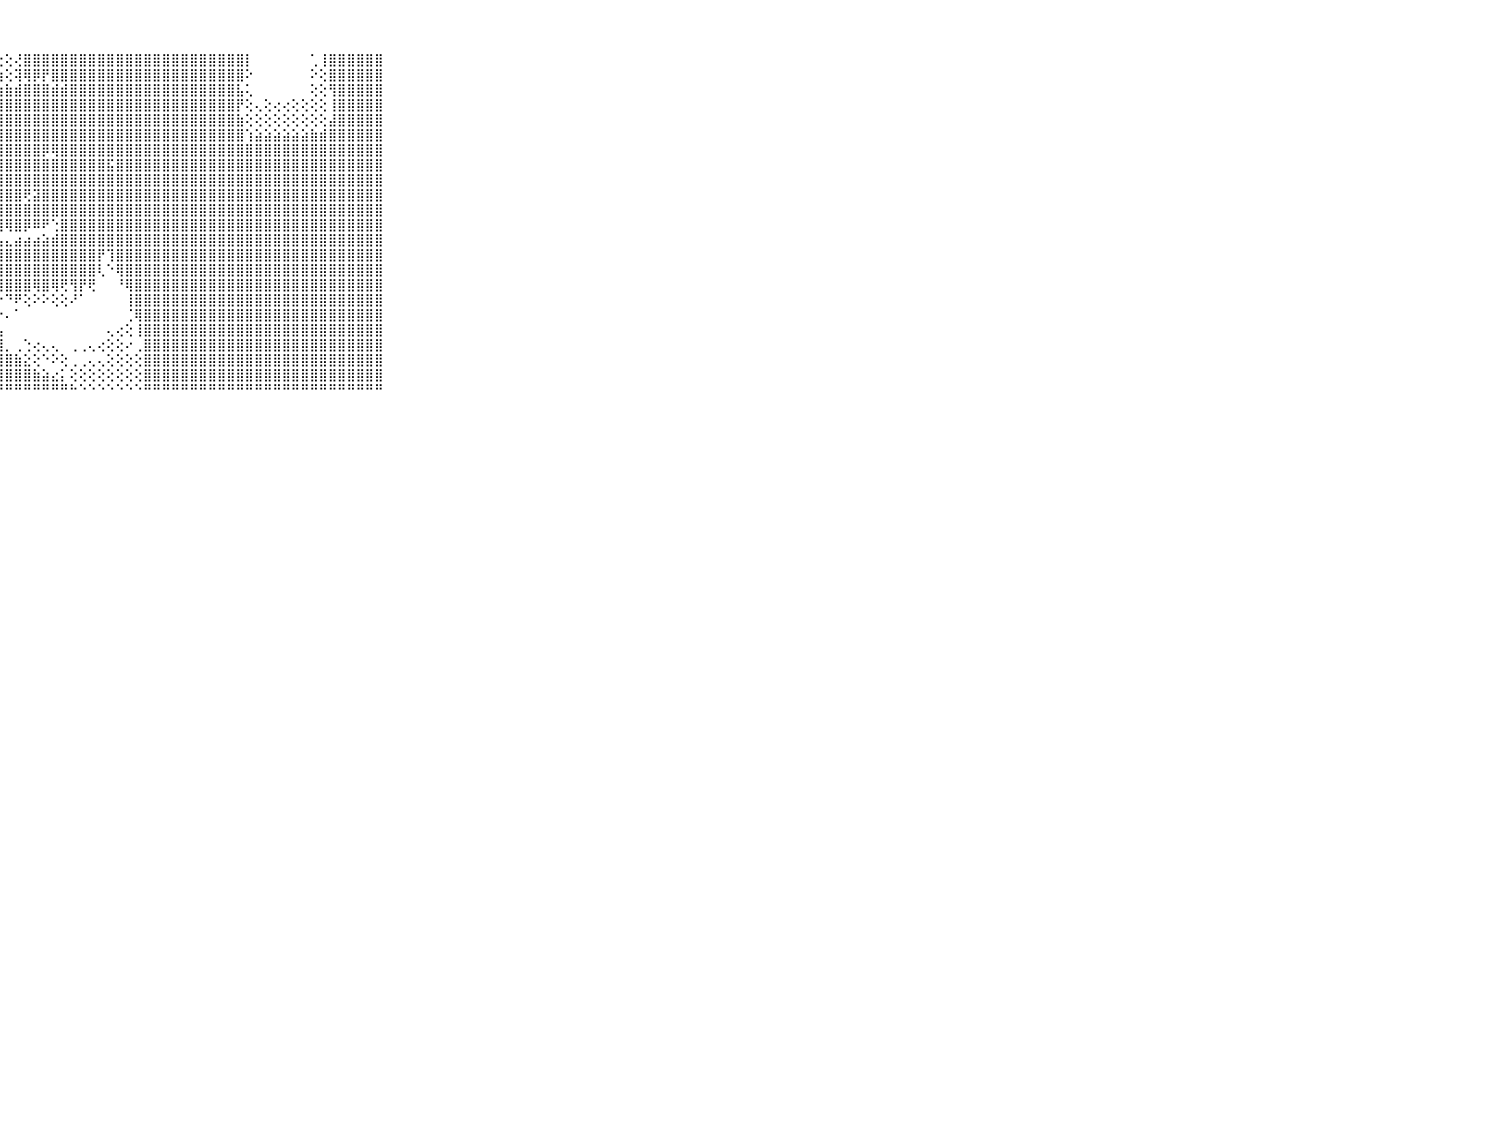

⠀⠀⠀⠀⠀⠀⠀⠀⠀⠀⠀⣻⣿⣿⣿⣿⣿⡿⠏⠑⢄⢱⢜⢏⠜⠁⢕⢕⢕⢜⣿⣿⣿⣿⣿⣿⣿⣿⣿⣿⣿⣿⣿⣿⣿⣿⣿⣿⣿⣿⣿⣿⣿⣿⡇⠀⠀⠀⠀⠀⠀⢁⢸⣿⣿⣿⣿⣿⣿⠀⠀⠀⠀⠀⠀⠀⠀⠀⠀⠀⠀
⠀⠀⠀⠀⠀⠀⠀⠀⠀⠀⠀⢝⢝⣿⡟⢟⢻⡇⠀⠐⠕⠔⢔⢕⢕⢕⢕⢵⢕⢽⢿⡿⡟⣿⣿⣿⣿⣿⣿⣿⣿⣿⣿⣿⣿⣿⣿⣿⣿⣿⣿⣿⣿⣿⠕⠀⠀⠀⠀⠀⠀⠕⢕⣿⣿⣿⣿⣿⣿⠀⠀⠀⠀⠀⠀⠀⠀⠀⠀⠀⠀
⠀⠀⠀⠀⠀⠀⠀⠀⠀⠀⠀⣵⣷⣿⣿⣷⡎⠁⢑⣴⡔⢜⢇⢕⢕⣕⣕⣵⣷⣾⣿⣿⣿⣾⣾⣿⣿⣿⣿⣿⣿⣿⣿⣿⣿⣿⣿⣿⣿⣿⣿⣿⣿⣧⢅⠀⠀⠀⠀⠀⠀⢕⢕⢻⣿⣿⣿⣿⣿⠀⠀⠀⠀⠀⠀⠀⠀⠀⠀⠀⠀
⠀⠀⠀⠀⠀⠀⠀⠀⠀⠀⠀⢜⣿⣯⣿⣿⡇⢕⢕⢕⢕⣵⣷⣿⣿⣿⣿⣿⣿⣿⣿⣿⣿⣿⣿⣿⣿⣿⣿⣿⣿⣿⣿⣿⣿⣿⣿⣿⣿⣿⣿⣿⣿⡟⢕⢄⢕⢔⢔⢕⢕⢕⢕⢸⣿⣿⣿⣿⣿⠀⠀⠀⠀⠀⠀⠀⠀⠀⠀⠀⠀
⠀⠀⠀⠀⠀⠀⠀⠀⠀⠀⠀⢻⢿⣿⣿⣿⣷⢕⢕⡕⣿⣿⣿⣿⣿⣿⣿⣿⣿⣿⣿⣿⣿⣿⣿⣿⣿⣿⣿⣿⣿⣿⣿⣿⣿⣿⣿⣿⣿⣿⣿⣿⣿⣷⢕⢕⢕⢕⢕⢕⢕⢕⢕⣼⣿⣿⣿⣿⣿⠀⠀⠀⠀⠀⠀⠀⠀⠀⠀⠀⠀
⠀⠀⠀⠀⠀⠀⠀⠀⠀⠀⠀⣕⣼⣿⣿⣿⣿⡇⢕⢸⣿⣿⣿⣿⣿⣿⣿⣿⣿⣿⣿⣿⣿⣿⣿⣿⣿⣿⣿⣿⣿⣿⣿⣿⣿⣿⣿⣿⣿⣿⣿⣿⣿⣿⢱⣵⣵⣵⣵⣵⣵⣷⣾⣿⣿⣿⣿⣿⣿⠀⠀⠀⠀⠀⠀⠀⠀⠀⠀⠀⠀
⠀⠀⠀⠀⠀⠀⠀⠀⠀⠀⠀⢻⢿⣿⣿⣿⣿⣧⠕⢜⣿⣿⣿⣿⣿⣿⣿⣿⣿⣿⣿⣿⡿⢿⣿⣿⣿⣿⣿⣿⣿⣿⣿⣿⣿⣿⣿⣿⣿⣿⣿⣿⣿⣿⣿⣿⣿⣿⣿⣿⣿⣿⣿⣿⣿⣿⣿⣿⣿⠀⠀⠀⠀⠀⠀⠀⠀⠀⠀⠀⠀
⠀⠀⠀⠀⠀⠀⠀⠀⠀⠀⠀⣷⣿⣿⣿⣿⣿⣿⡕⢕⢹⣿⣿⣿⡿⢿⣿⣿⣿⣿⣿⣿⣿⣿⣿⣿⣿⣿⣿⣯⣿⣿⣿⣿⣿⣿⣿⣿⣿⣿⣿⣿⣿⣿⣿⣿⣿⣿⣿⣿⣿⣿⣿⣿⣿⣿⣿⣿⣿⠀⠀⠀⠀⠀⠀⠀⠀⠀⠀⠀⠀
⠀⠀⠀⠀⠀⠀⠀⠀⠀⠀⠀⢜⣻⣿⣿⣿⣿⣿⣧⡕⢸⣿⣿⣿⣿⣿⣿⣿⣿⣿⣿⣿⣿⣿⣿⣿⣿⣿⣿⣿⣿⣿⣿⣿⣿⣿⣿⣿⣿⣿⣿⣿⣿⣿⣿⣿⣿⣿⣿⣿⣿⣿⣿⣿⣿⣿⣿⣿⣿⠀⠀⠀⠀⠀⠀⠀⠀⠀⠀⠀⠀
⠀⠀⠀⠀⠀⠀⠀⠀⠀⠀⠀⢿⣿⣿⣿⣿⣿⣿⣿⣿⣮⣿⣿⣿⣿⣿⣿⣿⣿⣿⢟⣽⣿⣿⣿⣿⣿⣿⣿⣿⣿⣿⣿⣿⣿⣿⣿⣿⣿⣿⣿⣿⣿⣿⣿⣿⣿⣿⣿⣿⣿⣿⣿⣿⣿⣿⣿⣿⣿⠀⠀⠀⠀⠀⠀⠀⠀⠀⠀⠀⠀
⠀⠀⠀⠀⠀⠀⠀⠀⠀⠀⠀⣸⣿⣿⣿⣿⣿⣿⣿⣿⣾⣿⣿⣿⣿⣿⣿⣿⣿⣿⣿⣿⣿⣿⣿⣿⣿⣿⣿⣿⣿⣿⣿⣿⣿⣿⣿⣿⣿⣿⣿⣿⣿⣿⣿⣿⣿⣿⣿⣿⣿⣿⣿⣿⣿⣿⣿⣿⣿⠀⠀⠀⠀⠀⠀⠀⠀⠀⠀⠀⠀
⠀⠀⠀⠀⠀⠀⠀⠀⠀⠀⠀⢻⣿⣿⣿⣿⣿⣿⣿⣿⣿⣿⣿⣿⣿⣿⣿⣿⢿⣿⡿⠿⠟⢑⣿⣿⣿⣿⣿⣿⣿⣿⣿⣿⣿⣿⣿⣿⣿⣿⣿⣿⣿⣿⣿⣿⣿⣿⣿⣿⣿⣿⣿⣿⣿⣿⣿⣿⣿⠀⠀⠀⠀⠀⠀⠀⠀⠀⠀⠀⠀
⠀⠀⠀⠀⠀⠀⠀⠀⠀⠀⠀⣿⣿⣿⣿⣿⣿⣿⣿⣿⣿⣿⣿⢿⣿⣿⣿⣧⣄⣴⣴⣴⣵⣾⣿⣿⣿⣿⣿⣿⣿⣿⣿⣿⣿⣿⣿⣿⣿⣿⣿⣿⣿⣿⣿⣿⣿⣿⣿⣿⣿⣿⣿⣿⣿⣿⣿⣿⣿⠀⠀⠀⠀⠀⠀⠀⠀⠀⠀⠀⠀
⠀⠀⠀⠀⠀⠀⠀⠀⠀⠀⠀⣿⣿⣿⣿⣿⣿⣿⣿⣿⣿⣿⣿⣵⣽⣿⣿⣿⣿⣿⣿⣿⣿⣿⣿⣿⣿⣿⡟⢹⣿⣿⣿⣿⣿⣿⣿⣿⣿⣿⣿⣿⣿⣿⣿⣿⣿⣿⣿⣿⣿⣿⣿⣿⣿⣿⣿⣿⣿⠀⠀⠀⠀⠀⠀⠀⠀⠀⠀⠀⠀
⠀⠀⠀⠀⠀⠀⠀⠀⠀⠀⠀⣿⣿⣿⣿⣿⣿⣿⣿⣿⣿⣿⣿⣿⡇⢿⣿⣿⣿⣿⣿⣿⣿⣿⣿⣿⣿⣿⢇⠑⢿⣿⣿⣿⣿⣿⣿⣿⣿⣿⣿⣿⣿⣿⣿⣿⣿⣿⣿⣿⣿⣿⣿⣿⣿⣿⣿⣿⣿⠀⠀⠀⠀⠀⠀⠀⠀⠀⠀⠀⠀
⠀⠀⠀⠀⠀⠀⠀⠀⠀⠀⠀⣿⣿⣿⣿⣿⣿⣿⣿⣿⣿⣿⣿⣿⣷⡕⢹⢿⣿⣿⣿⢿⣿⢿⢟⢻⡟⢟⠀⠀⠘⢿⣿⣿⣿⣿⣿⣿⣿⣿⣿⣿⣿⣿⣿⣿⣿⣿⣿⣿⣿⣿⣿⣿⣿⣿⣿⣿⣿⠀⠀⠀⠀⠀⠀⠀⠀⠀⠀⠀⠀
⠀⠀⠀⠀⠀⠀⠀⠀⠀⠀⠀⣿⣿⣿⣿⣿⣿⣿⣿⣿⣿⣿⣿⣿⣿⣷⡕⠕⠙⠟⢕⠕⠕⢕⢕⠜⠁⠀⠀⠀⠀⢸⣿⣿⣿⣿⣿⣿⣿⣿⣿⣿⣿⣿⣿⣿⣿⣿⣿⣿⣿⣿⣿⣿⣿⣿⣿⣿⣿⠀⠀⠀⠀⠀⠀⠀⠀⠀⠀⠀⠀
⠀⠀⠀⠀⠀⠀⠀⠀⠀⠀⠀⣿⣿⣿⣿⣿⣿⣿⣿⣿⣿⣿⣿⣿⣿⣿⣿⡕⠄⠁⠀⠀⠀⠀⠀⠀⠀⠀⠀⠀⠀⢈⢿⣿⣿⣿⣿⣿⣿⣿⣿⣿⣿⣿⣿⣿⣿⣿⣿⣿⣿⣿⣿⣿⣿⣿⣿⣿⣿⠀⠀⠀⠀⠀⠀⠀⠀⠀⠀⠀⠀
⠀⠀⠀⠀⠀⠀⠀⠀⠀⠀⠀⣿⣿⣿⣿⣿⣿⣿⣿⣿⣿⣿⣿⣿⣿⣿⣿⣧⠀⠀⠀⠀⠀⠀⠀⠀⠀⠀⠀⢄⢔⢕⢸⣿⣿⣿⣿⣿⣿⣿⣿⣿⣿⣿⣿⣿⣿⣿⣿⣿⣿⣿⣿⣿⣿⣿⣿⣿⣿⠀⠀⠀⠀⠀⠀⠀⠀⠀⠀⠀⠀
⠀⠀⠀⠀⠀⠀⠀⠀⠀⠀⠀⣿⣿⣿⣿⣿⣿⣿⣿⣿⣿⣿⣿⣿⣿⣿⣿⣿⡀⢀⢑⢔⢄⢄⠀⢀⢀⢄⢔⢕⢕⠔⢀⣿⣿⣿⣿⣿⣿⣿⣿⣿⣿⣿⣿⣿⣿⣿⣿⣿⣿⣿⣿⣿⣿⣿⣿⣿⣿⠀⠀⠀⠀⠀⠀⠀⠀⠀⠀⠀⠀
⠀⠀⠀⠀⠀⠀⠀⠀⠀⠀⠀⣿⣿⣿⣿⣿⣿⣿⣿⣿⣿⣿⣿⣿⣿⣿⣿⣿⣿⣷⣕⢕⠑⠕⢕⢀⢀⢄⢄⢕⢕⢕⢕⣿⣿⣿⣿⣿⣿⣿⣿⣿⣿⣿⣿⣿⣿⣿⣿⣿⣿⣿⣿⣿⣿⣿⣿⣿⣿⠀⠀⠀⠀⠀⠀⠀⠀⠀⠀⠀⠀
⠀⠀⠀⠀⠀⠀⠀⠀⠀⠀⠀⣿⣿⣿⣿⣿⣿⣿⣿⣿⣿⣿⣿⣿⣿⣿⣿⣿⣿⣿⣿⣷⣵⣔⡅⢕⢕⢕⢕⢕⢕⢕⢕⣿⣿⣿⣿⣿⣿⣿⣿⣿⣿⣿⣿⣿⣿⣿⣿⣿⣿⣿⣿⣿⣿⣿⣿⣿⣿⠀⠀⠀⠀⠀⠀⠀⠀⠀⠀⠀⠀
⠀⠀⠀⠀⠀⠀⠀⠀⠀⠀⠀⠛⠛⠛⠛⠛⠛⠛⠛⠛⠛⠛⠛⠛⠛⠛⠛⠛⠛⠛⠛⠛⠛⠛⠛⠓⠑⠑⠑⠑⠑⠑⠑⠛⠛⠛⠛⠛⠛⠛⠛⠛⠛⠛⠛⠛⠛⠛⠛⠛⠛⠛⠛⠛⠛⠛⠛⠛⠛⠀⠀⠀⠀⠀⠀⠀⠀⠀⠀⠀⠀